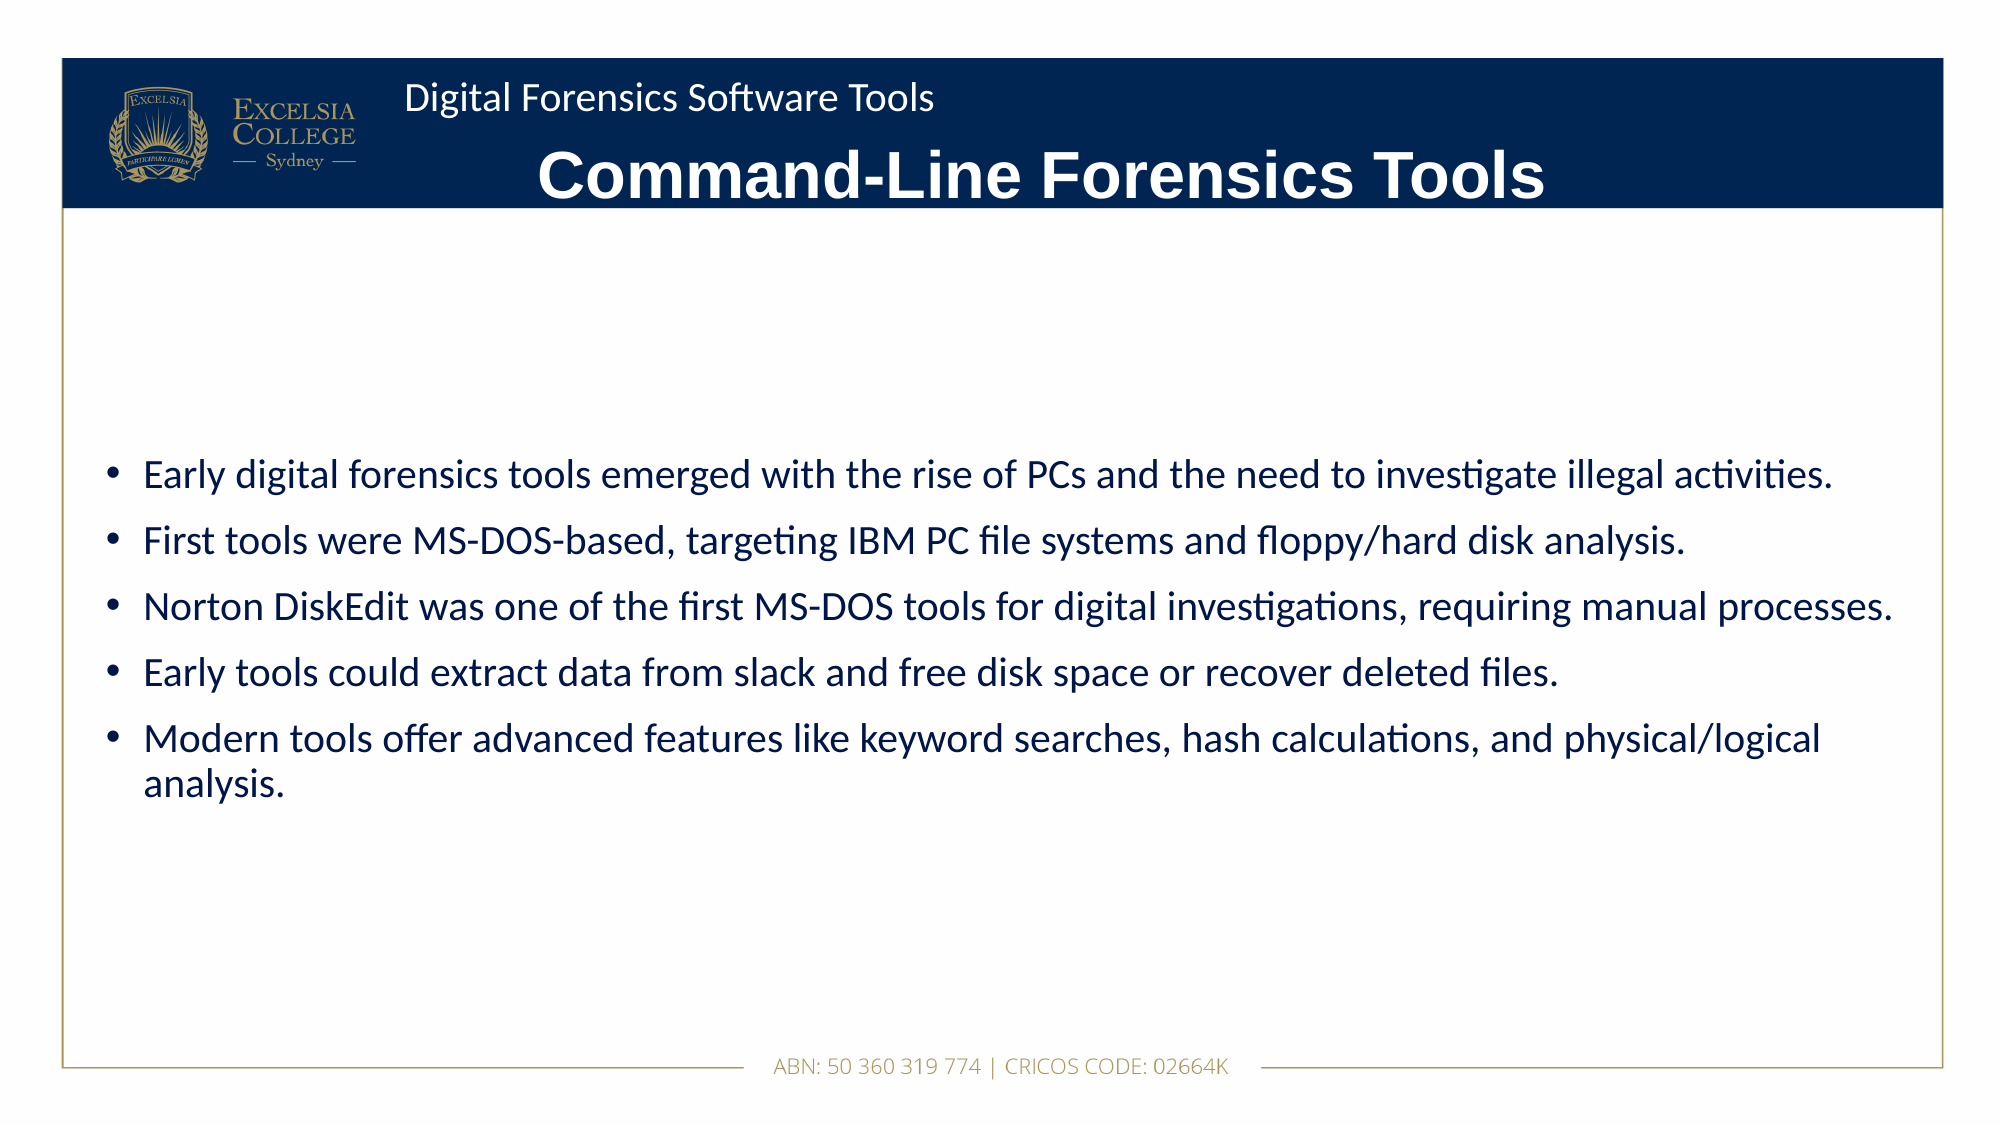

# Digital Forensics Software Tools
Command-Line Forensics Tools
Early digital forensics tools emerged with the rise of PCs and the need to investigate illegal activities.
First tools were MS-DOS-based, targeting IBM PC file systems and floppy/hard disk analysis.
Norton DiskEdit was one of the first MS-DOS tools for digital investigations, requiring manual processes.
Early tools could extract data from slack and free disk space or recover deleted files.
Modern tools offer advanced features like keyword searches, hash calculations, and physical/logical analysis.